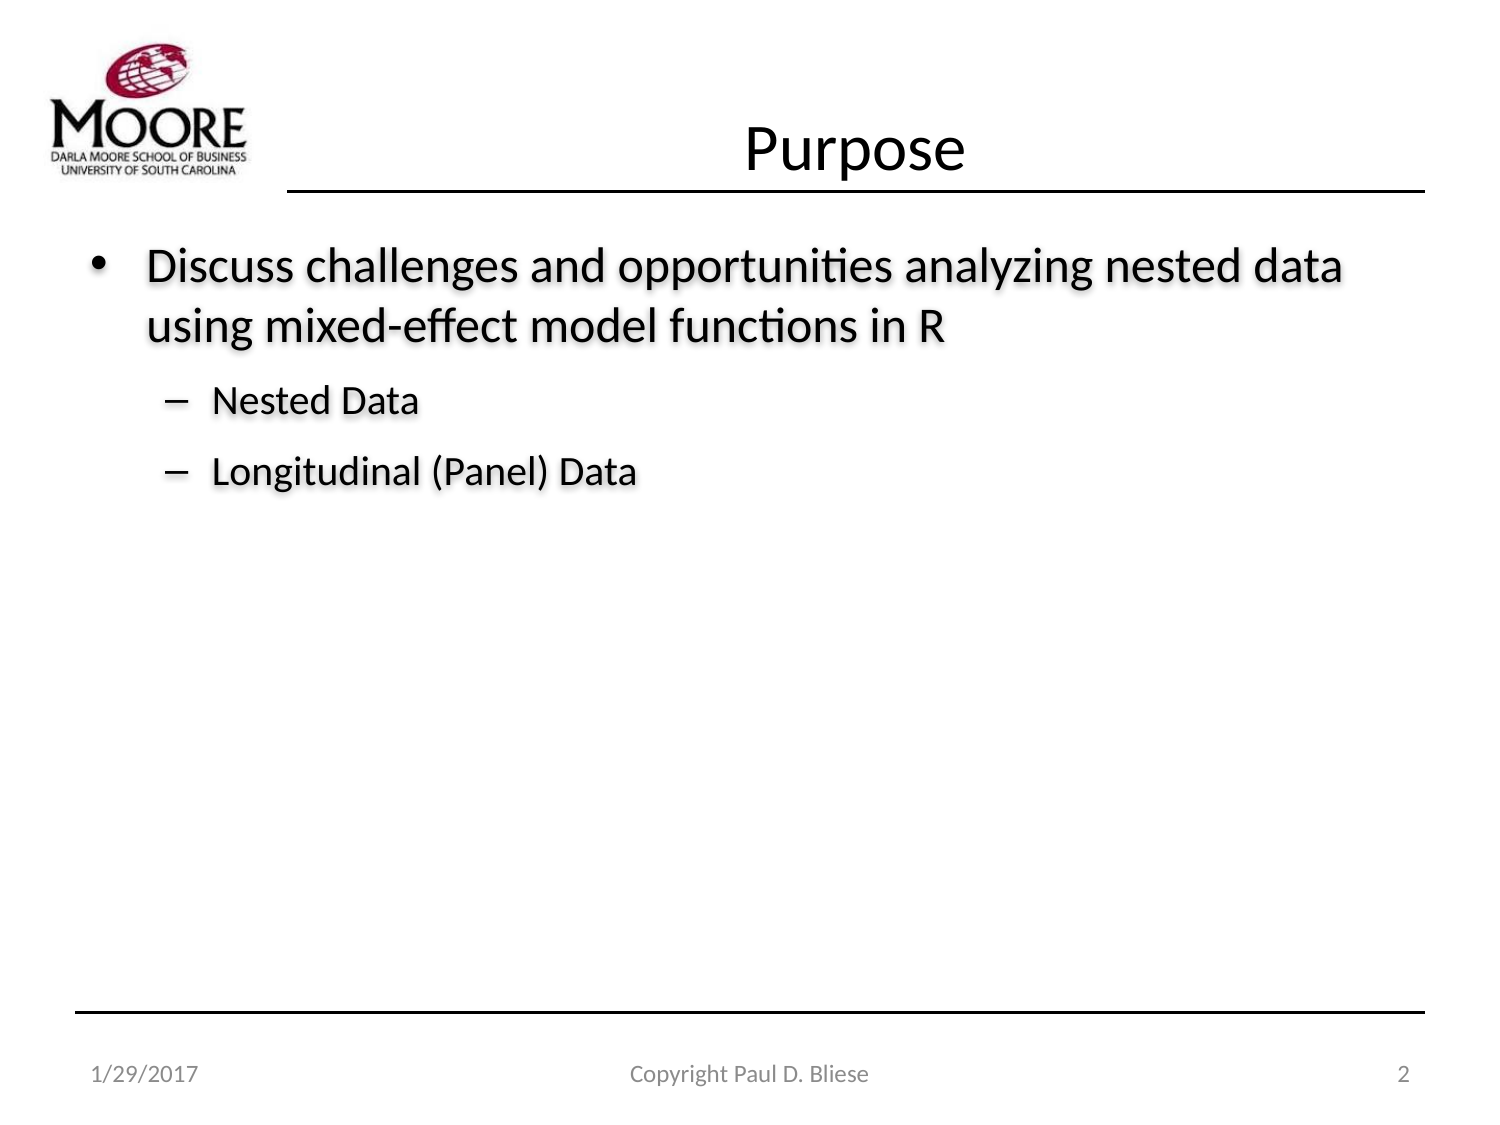

# Purpose
Discuss challenges and opportunities analyzing nested data using mixed-effect model functions in R
Nested Data
Longitudinal (Panel) Data

1/29/2017
Copyright Paul D. Bliese
2